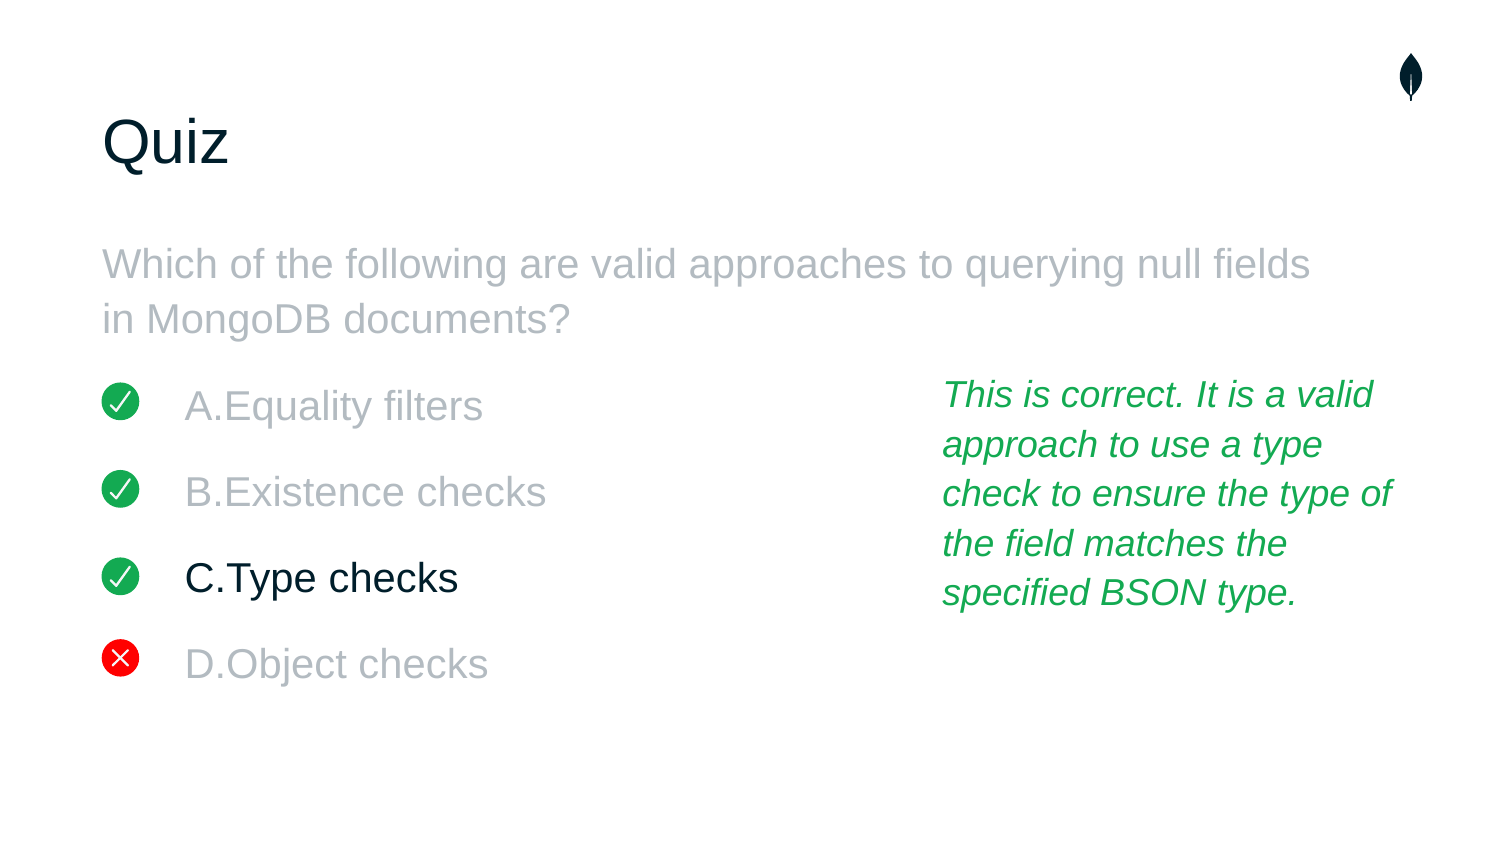

# Quiz
Which of the following are valid approaches to querying null fields in MongoDB documents?
Equality filters
Existence checks
Type checks
Object checks

This is correct. It is a valid approach to use a type check to ensure the type of the field matches the specified BSON type.